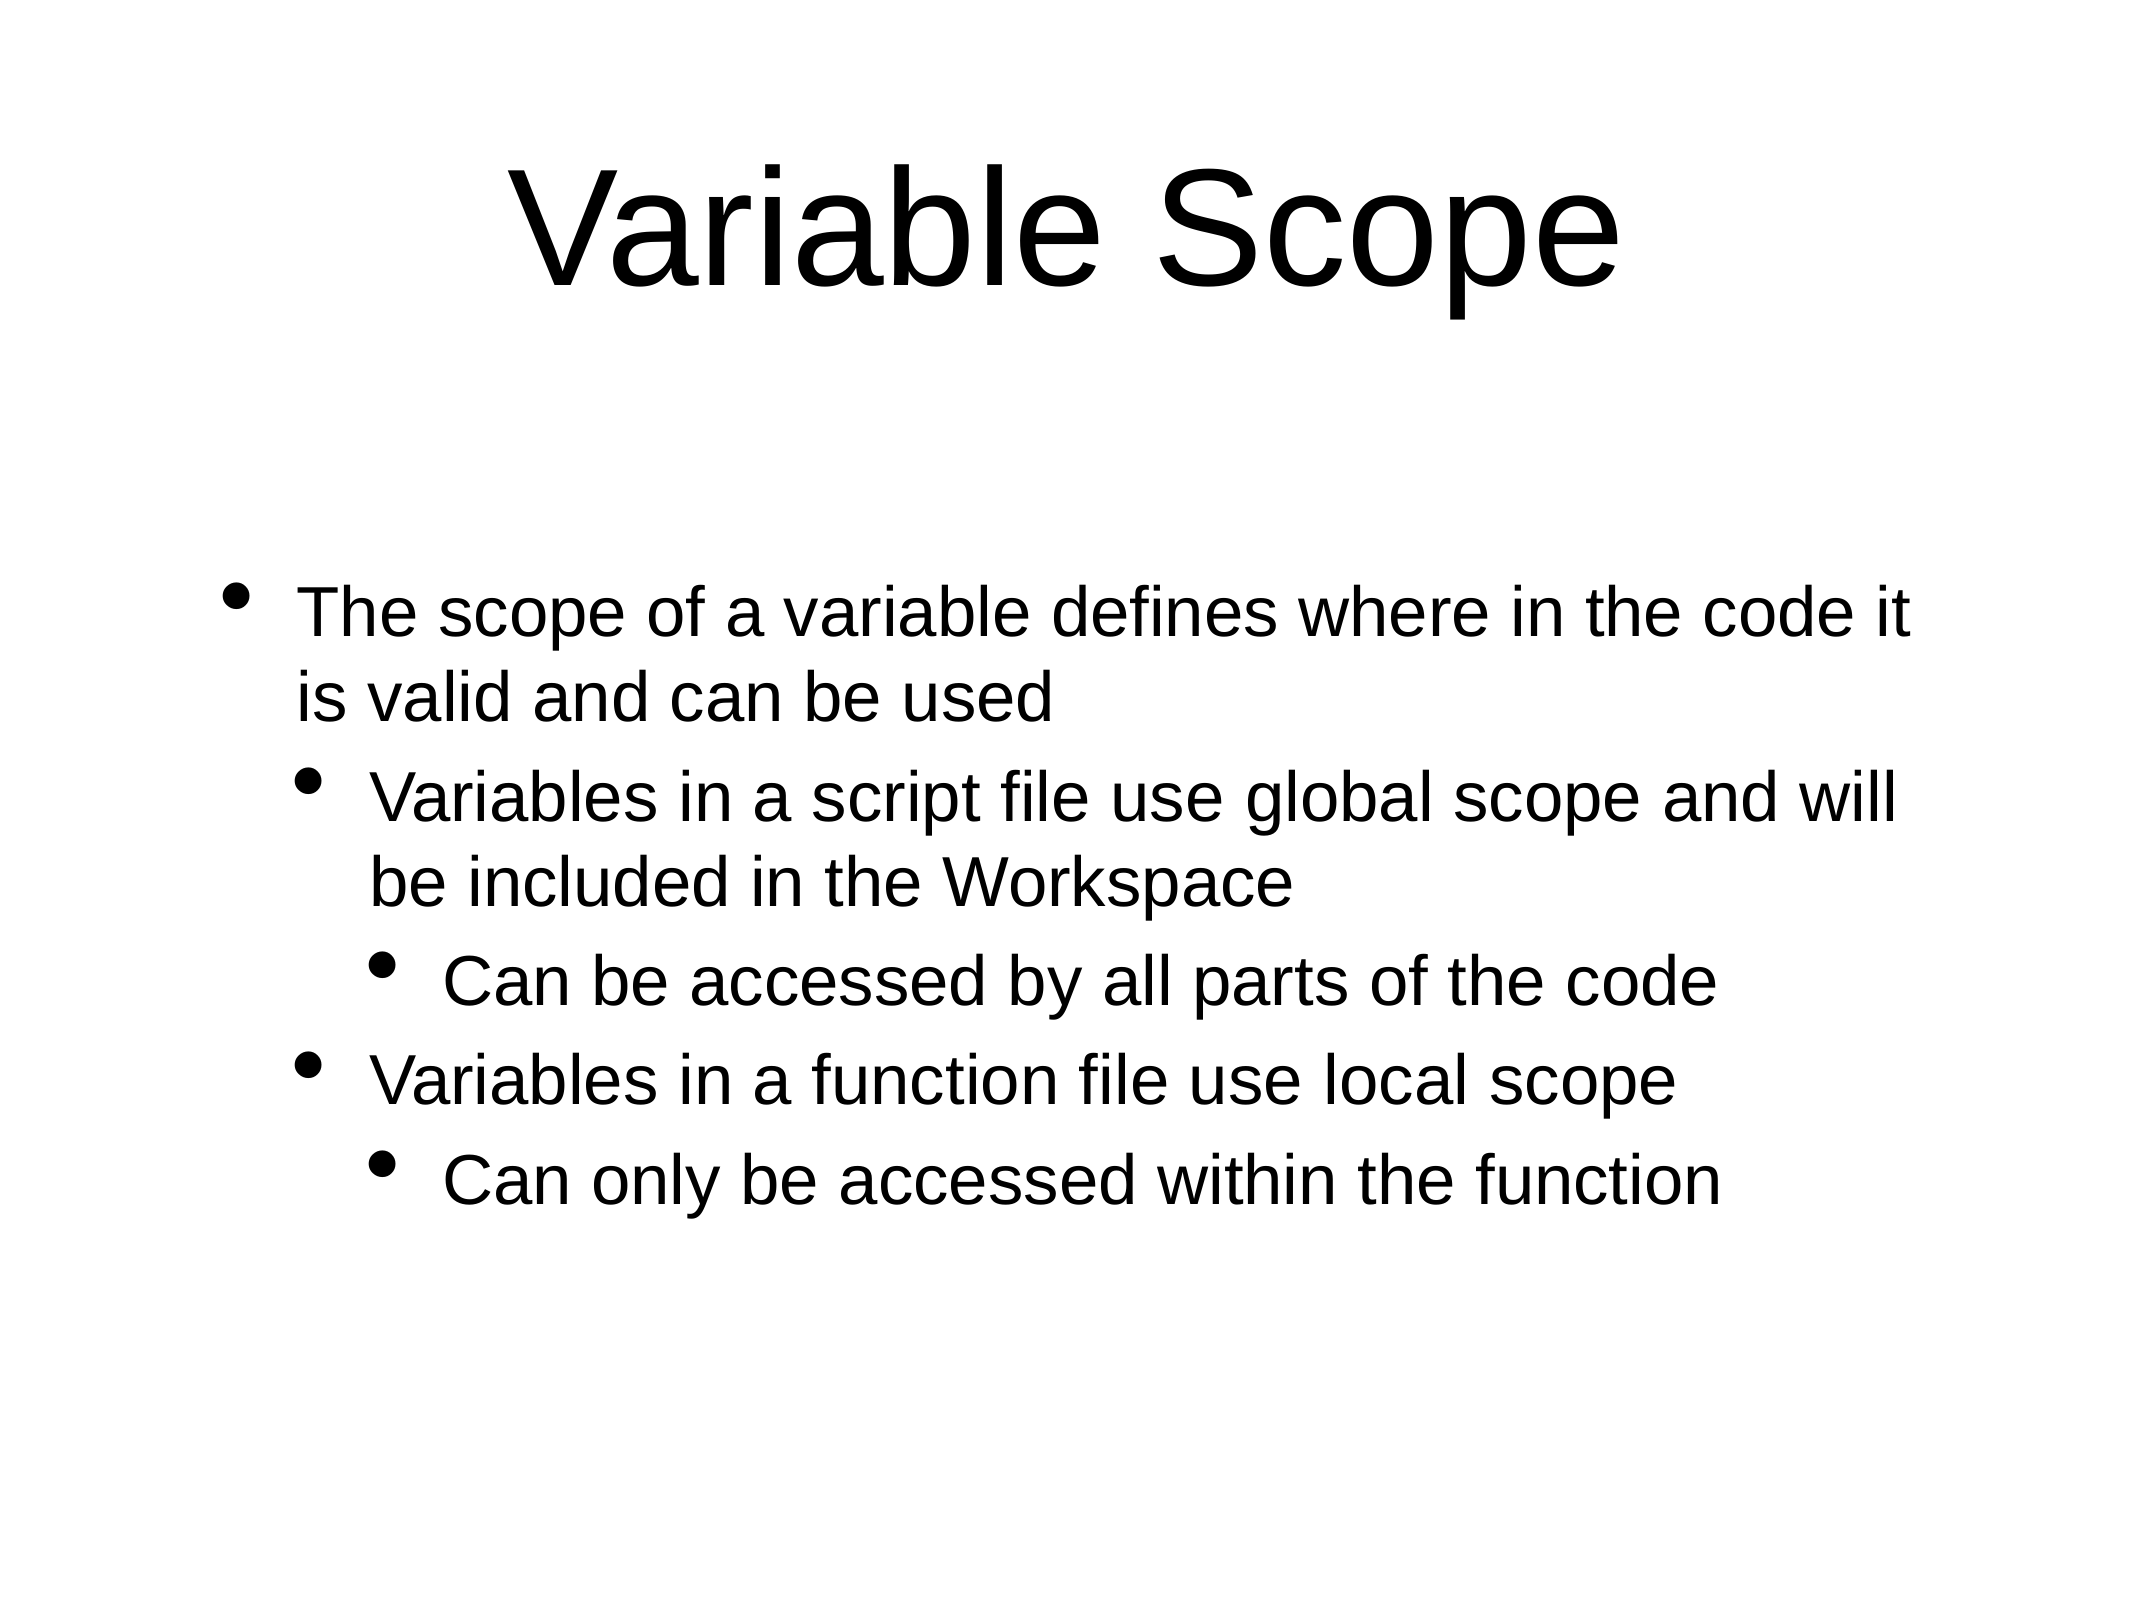

# Variable Scope
The scope of a variable defines where in the code it is valid and can be used
Variables in a script file use global scope and will be included in the Workspace
Can be accessed by all parts of the code
Variables in a function file use local scope
Can only be accessed within the function